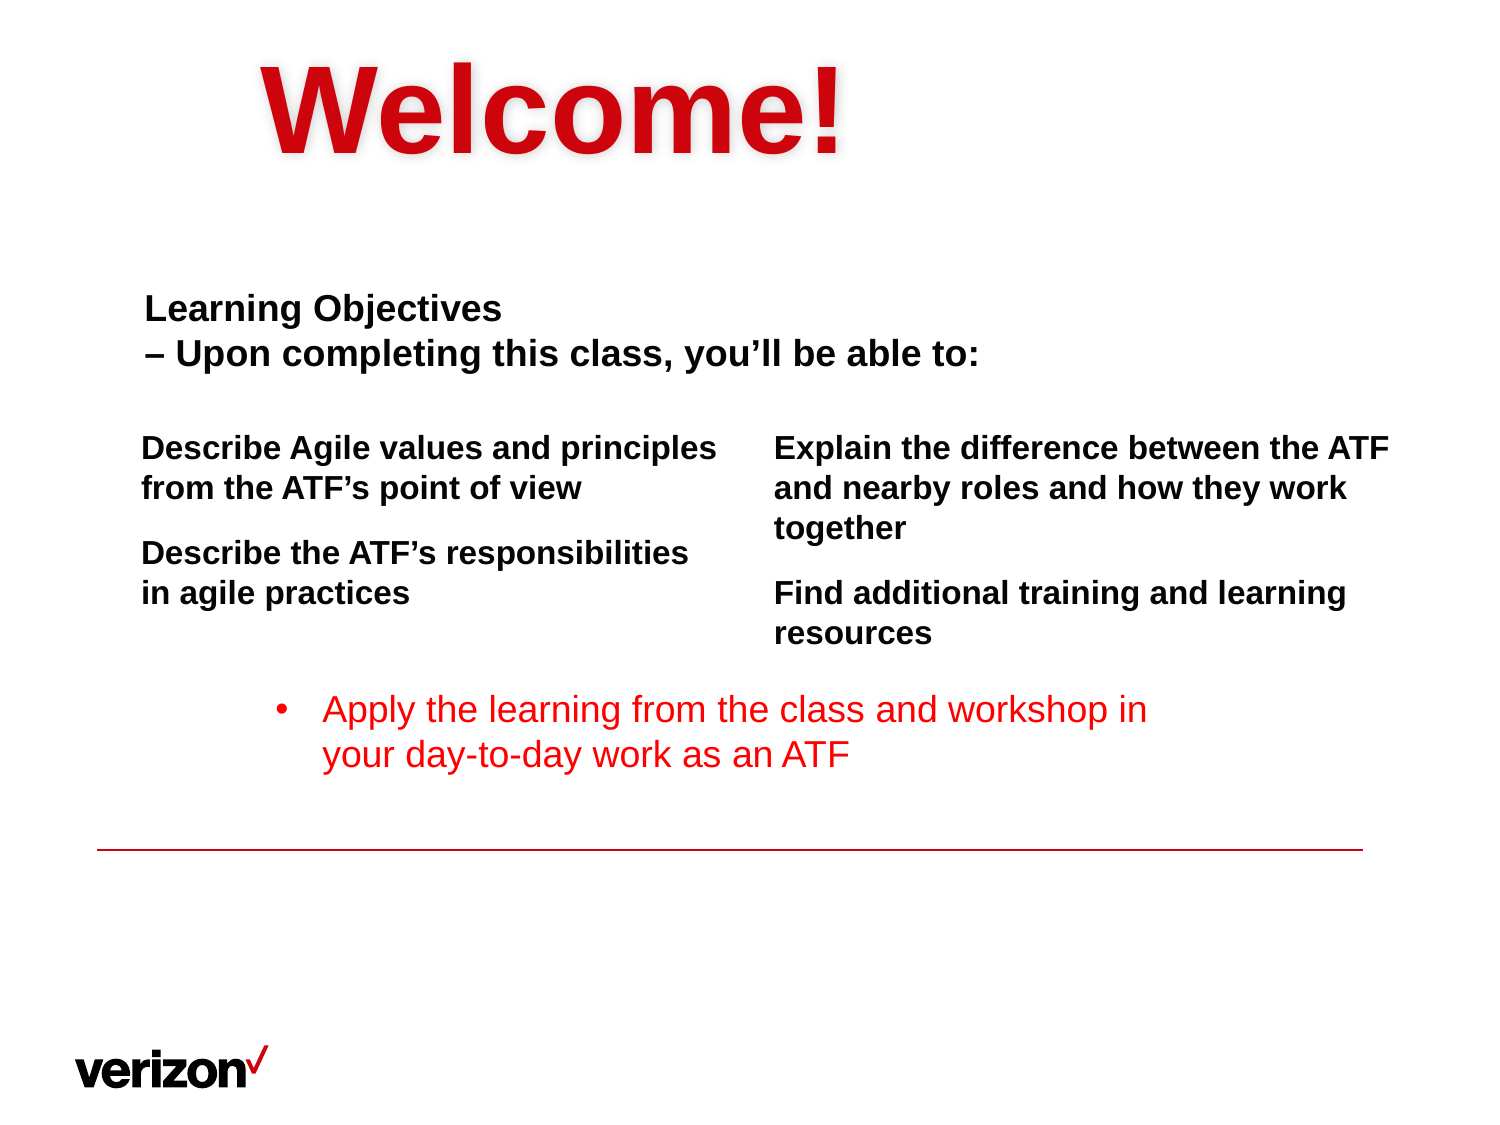

# Welcome!
Learning Objectives
– Upon completing this class, you’ll be able to:
Describe Agile values and principles from the ATF’s point of view
Describe the ATF’s responsibilities
in agile practices

Explain the difference between the ATF and nearby roles and how they work together
Find additional training and learning resources

Apply the learning from the class and workshop in your day-to-day work as an ATF